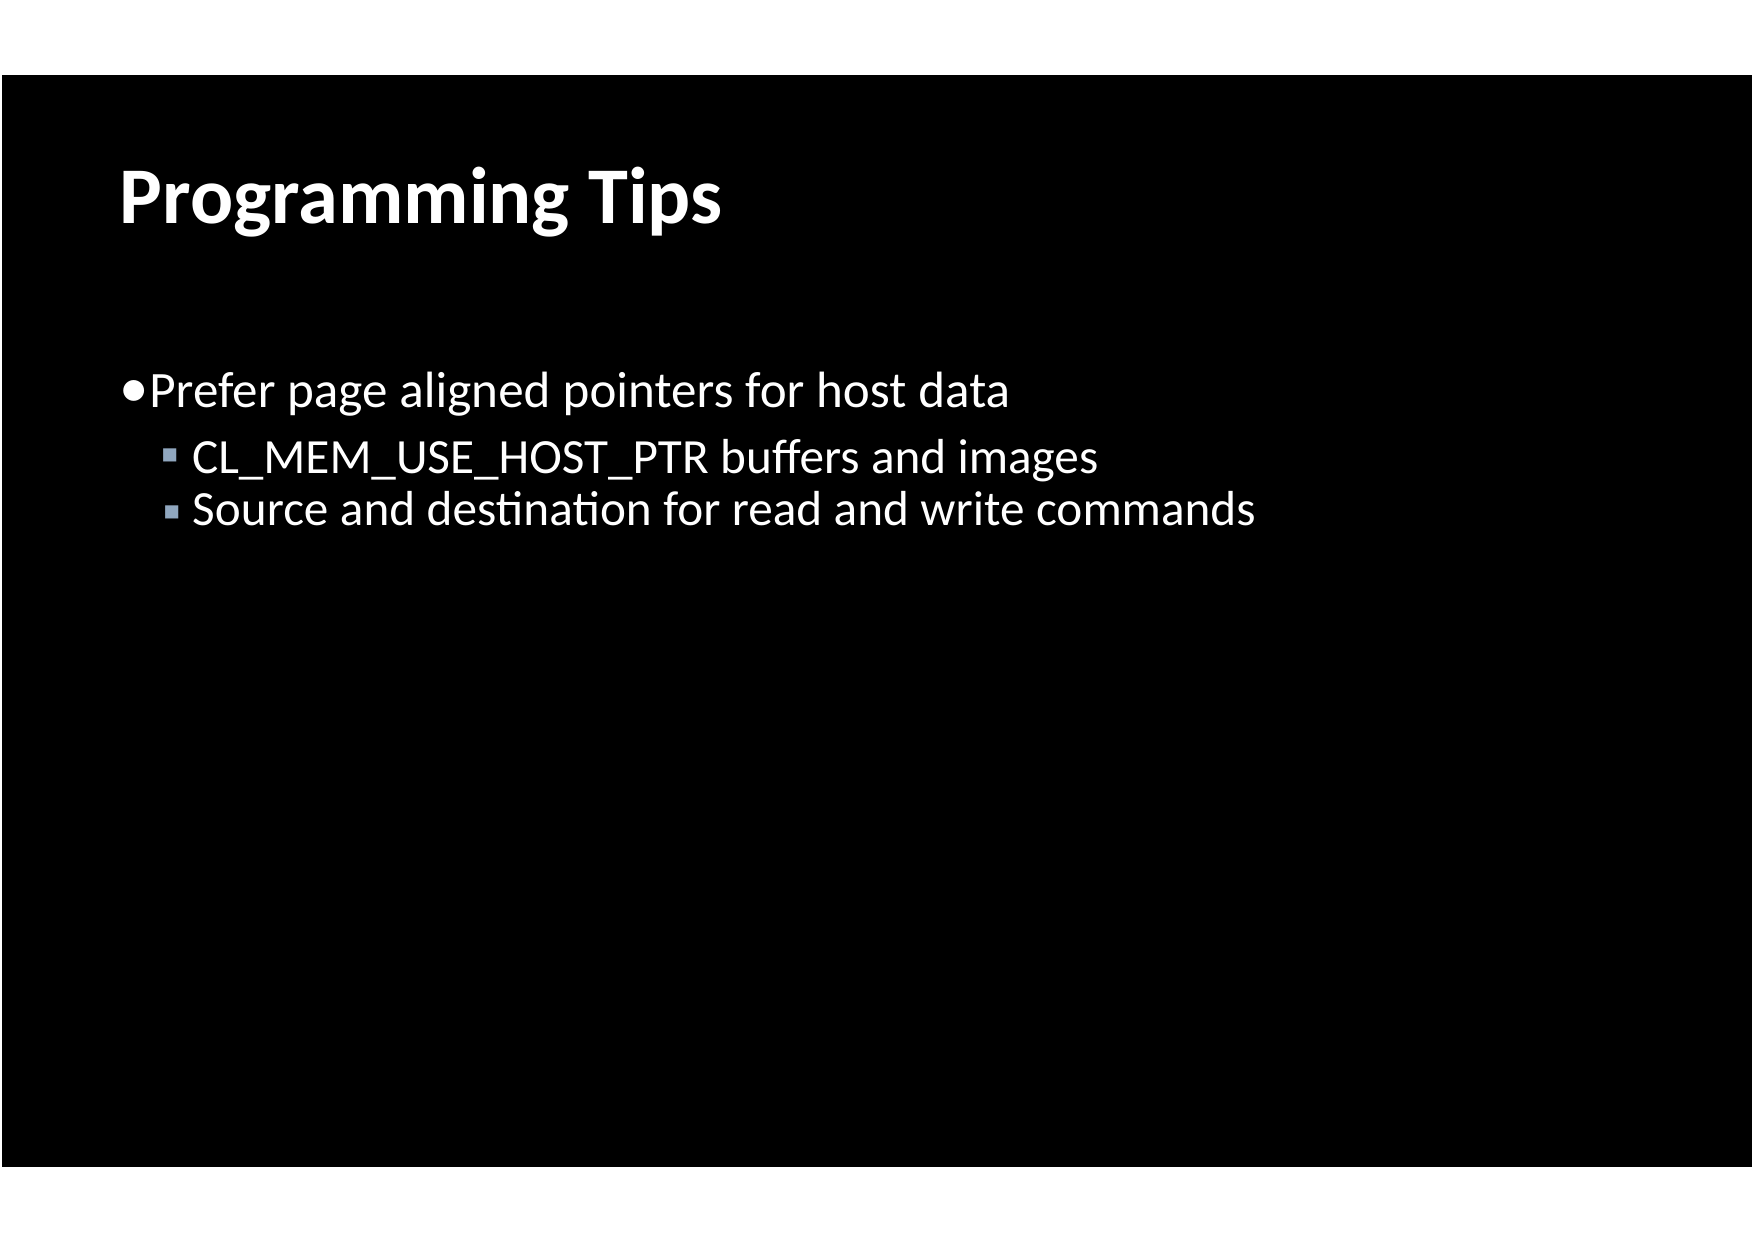

Programming Tips

•Prefer page aligned pointers for host data
CL_MEM_USE_HOST_PTR buffers and images
Source and destination for read and write commands

■
■